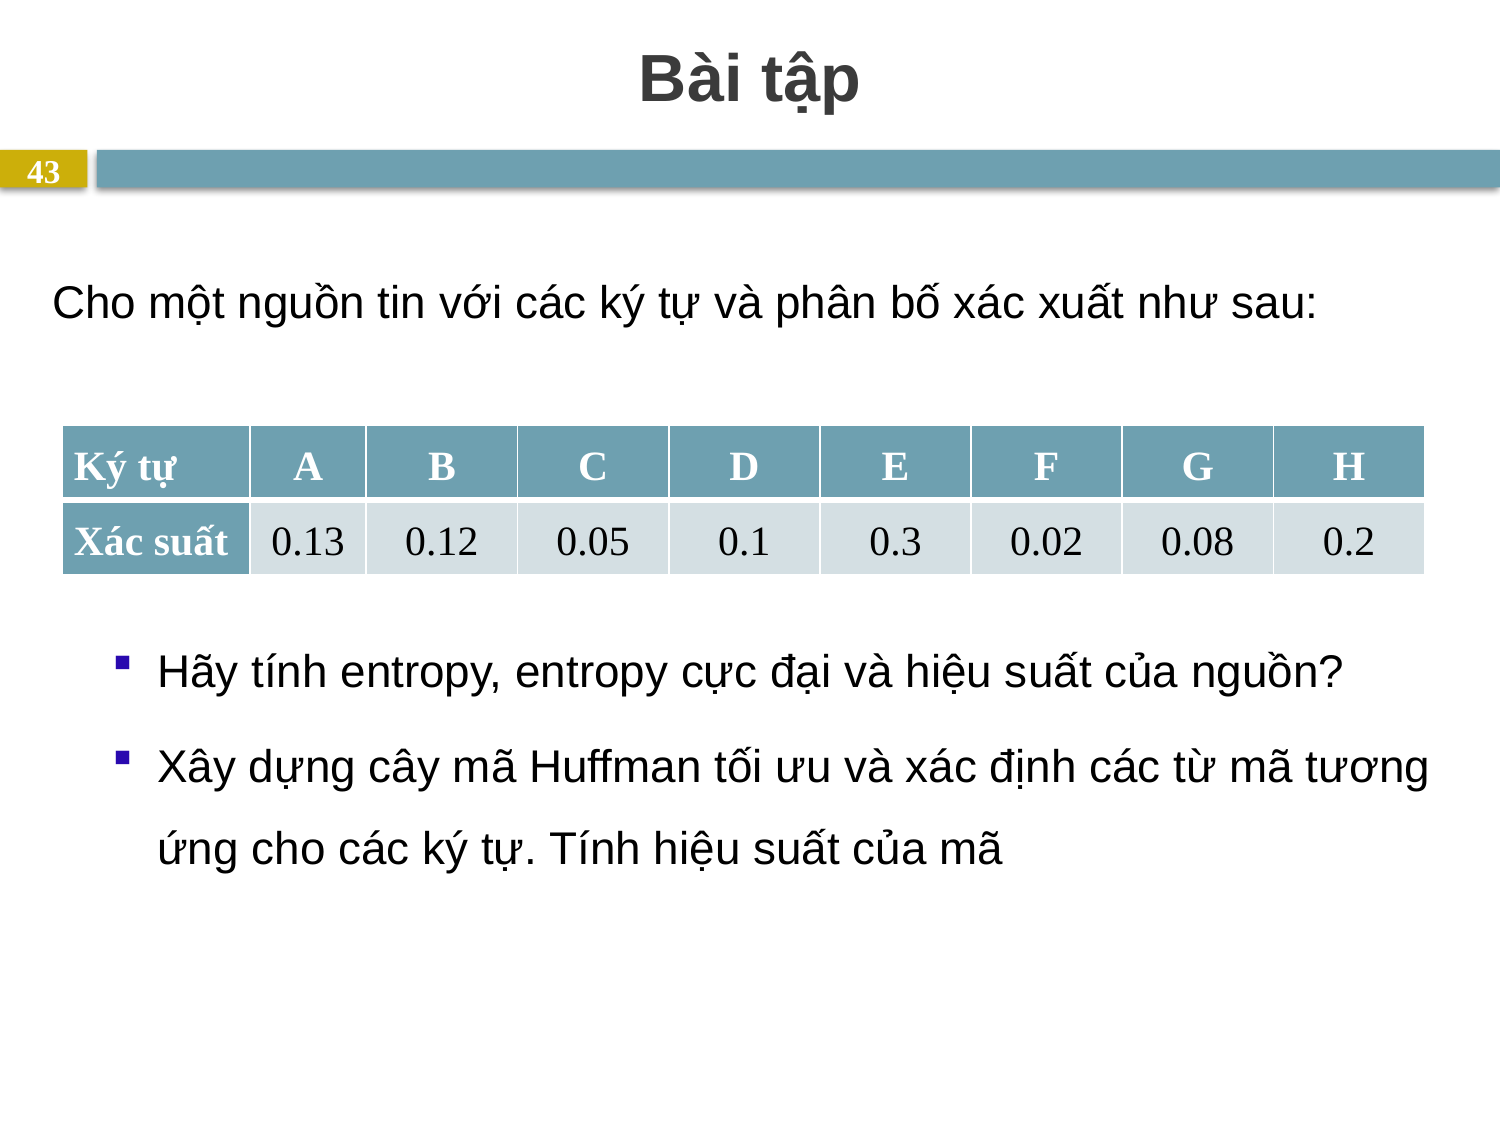

# Bài tập
43
Cho một nguồn tin với các ký tự và phân bố xác xuất như sau:

Hãy tính entropy, entropy cực đại và hiệu suất của nguồn?
Xây dựng cây mã Huffman tối ưu và xác định các từ mã tương ứng cho các ký tự. Tính hiệu suất của mã
| Ký tự | A | B | C | D | E | F | G | H |
| --- | --- | --- | --- | --- | --- | --- | --- | --- |
| Xác suất | 0.13 | 0.12 | 0.05 | 0.1 | 0.3 | 0.02 | 0.08 | 0.2 |